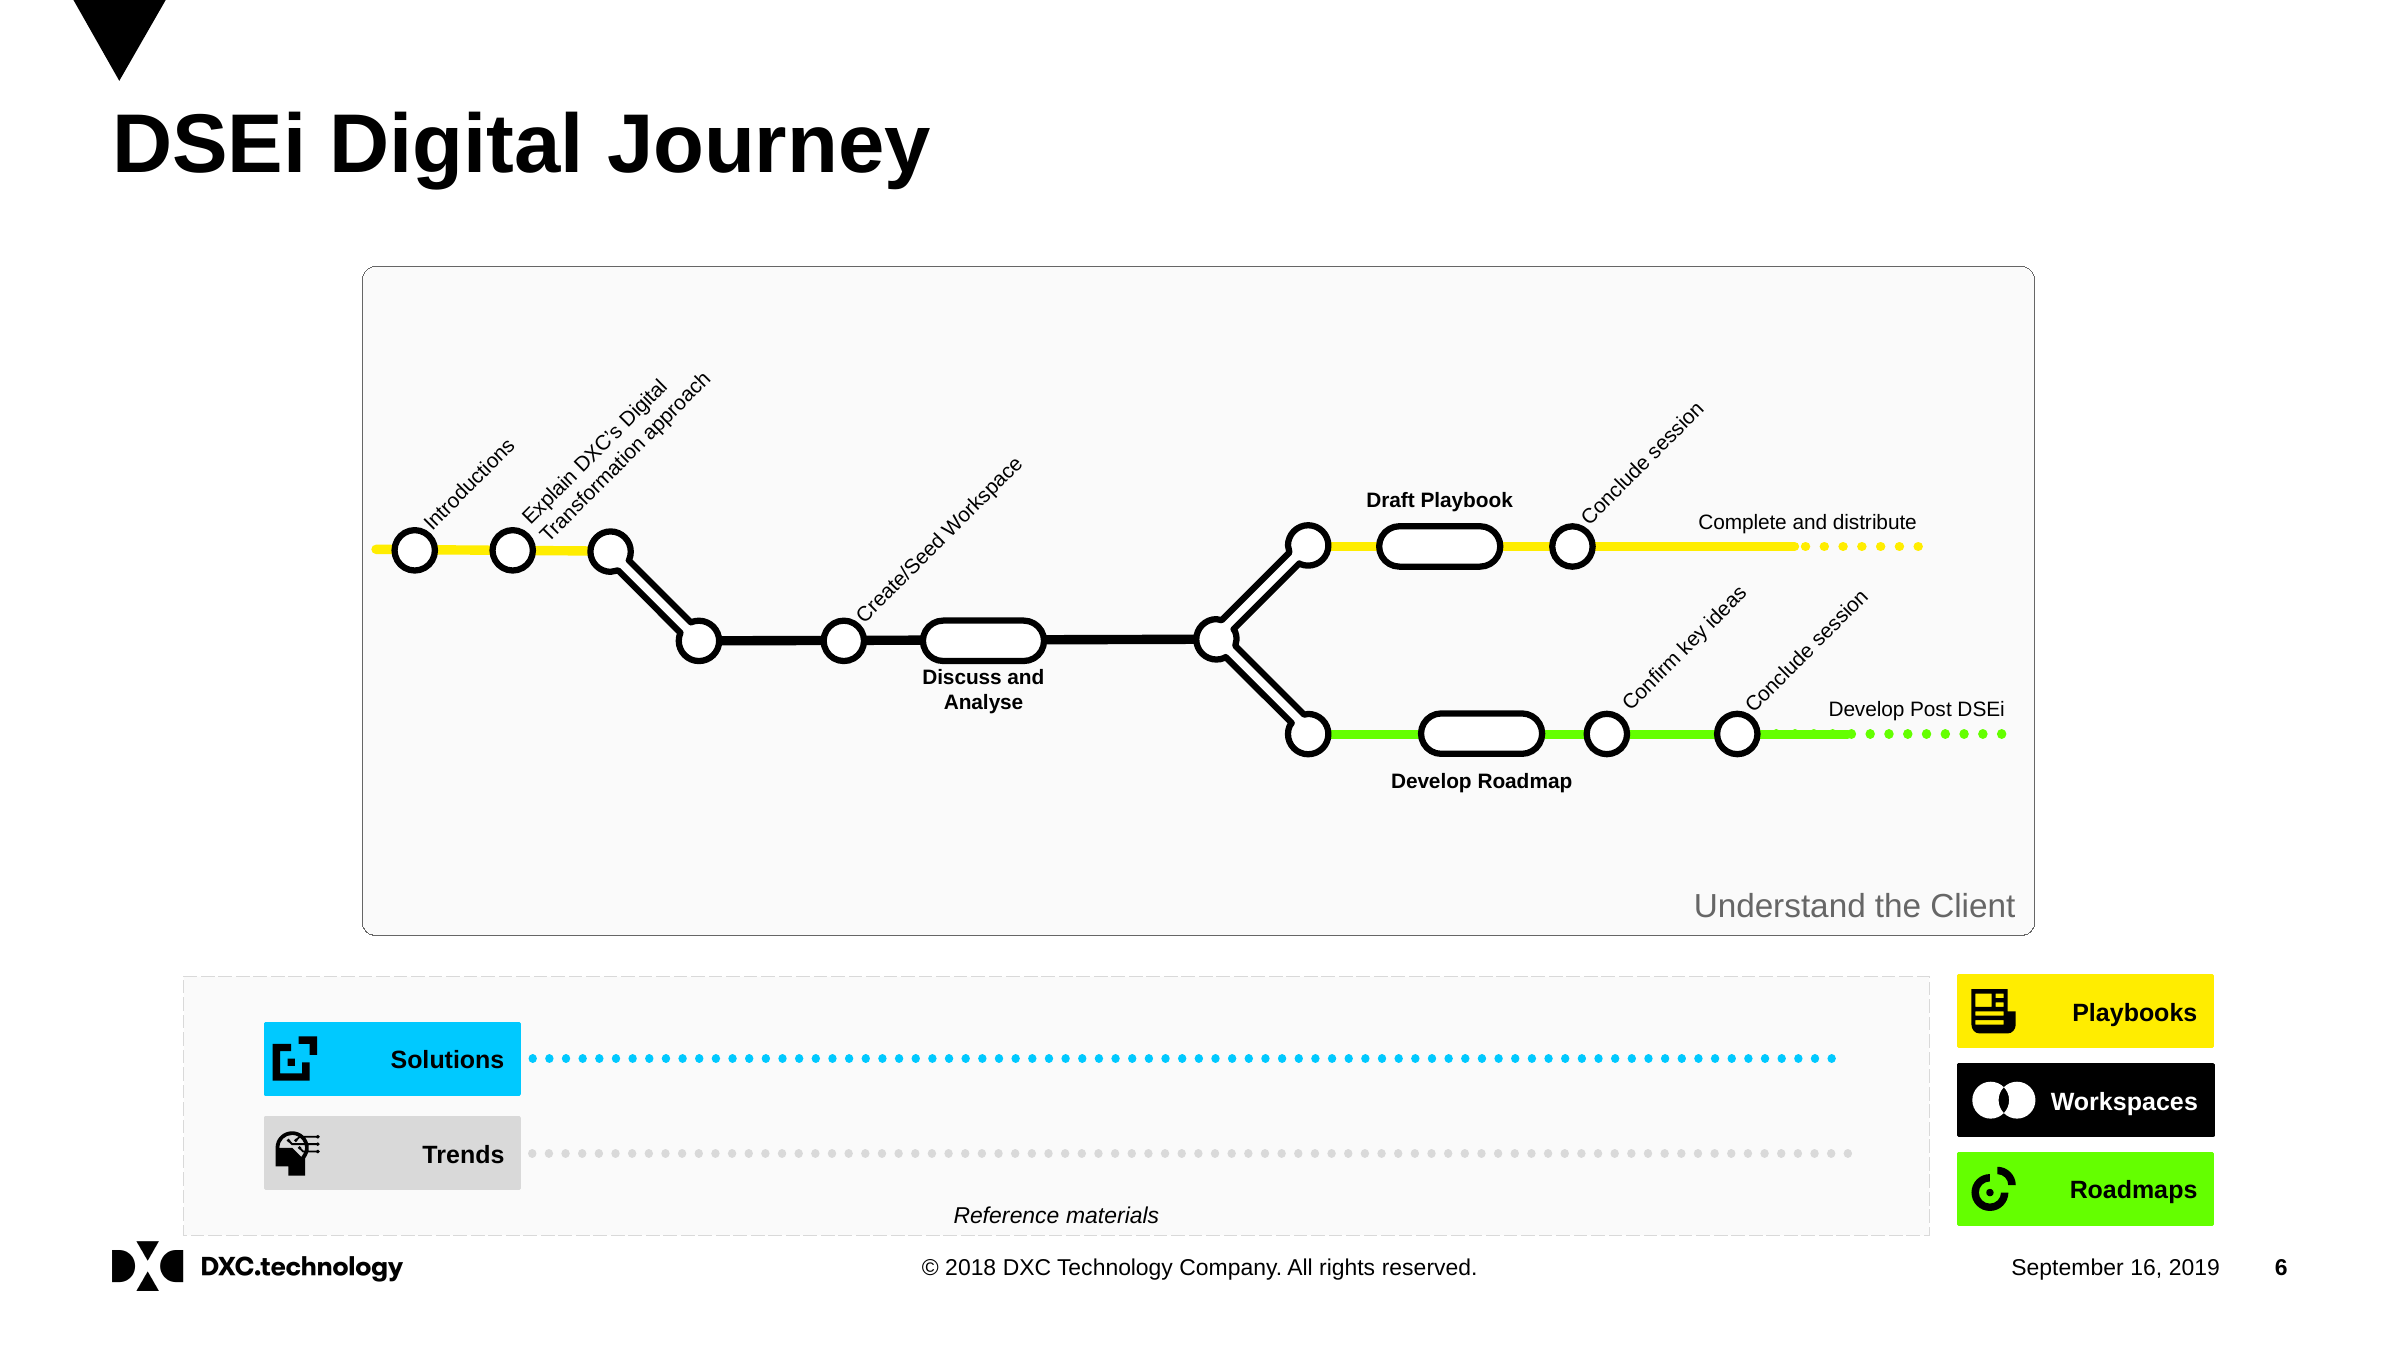

# DSEi Digital Journey
Understand the Client
Explain DXC’s Digital
Transformation approach
Introductions
Conclude session
Draft Playbook
Complete and distribute
Create/Seed Workspace

Confirm key ideas

Conclude session
Discuss and Analyse
Develop Post DSEi

Develop Roadmap
Playbooks

Reference materials
Solutions

Trends

Workspaces

Roadmaps